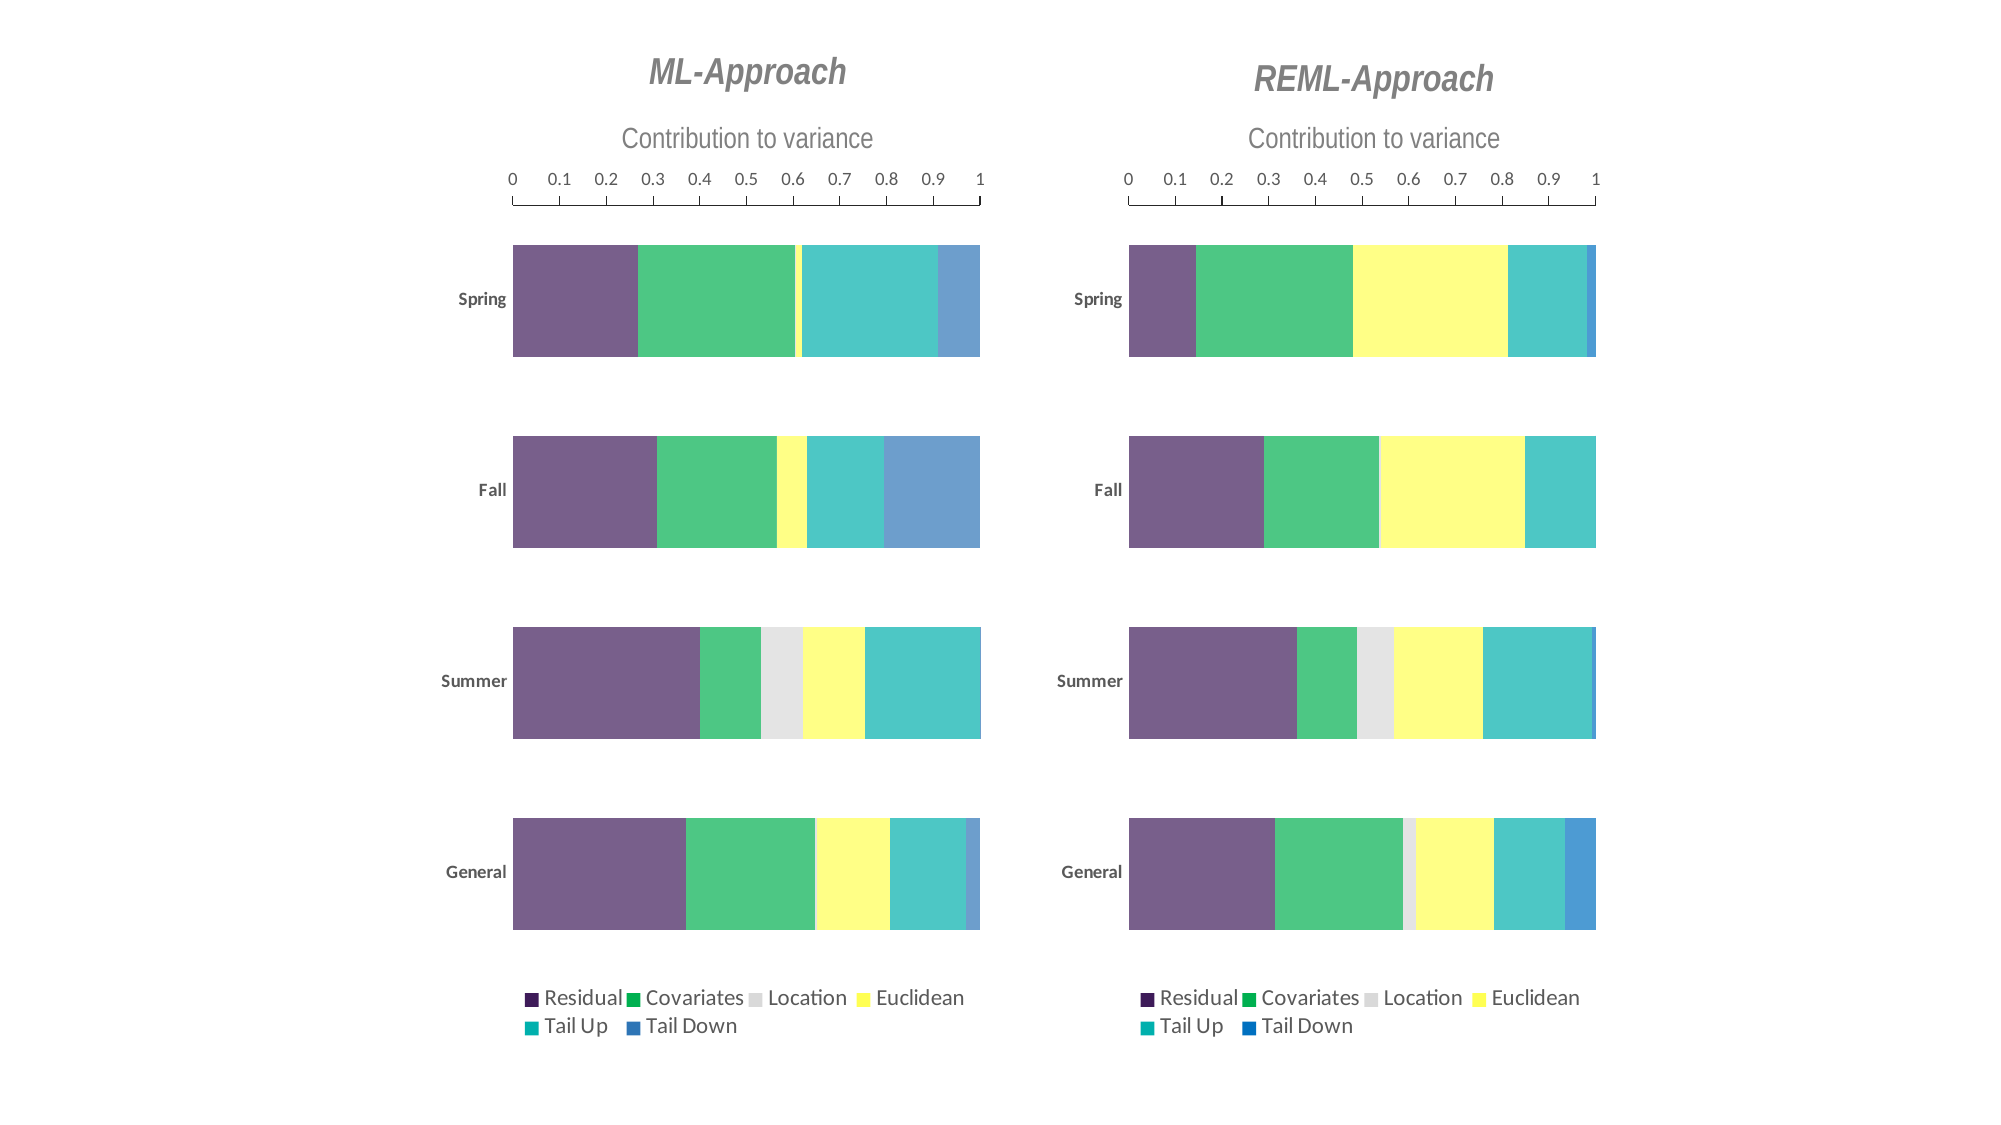

ML-Approach
REML-Approach
Contribution to variance
Contribution to variance

### Chart

| Category | Residual | Covariates | Location  | Euclidean | Tail Up | Tail Down |
|---|---|---|---|---|---|---|
| Spring | 0.2683549946 | 0.3360238284 | 0.0009568056 | 0.0138843279 | 0.2917132176 | 0.0890668258 |
| Fall | 0.3074424 | 0.2572503 | 1.720003e-05 | 0.06596621 | 0.1639627 | 0.2053612 |
| Summer | 0.4005354486 | 0.1303285697 | 0.0904453445 | 0.1328320345 | 0.2456068316 | 0.0002517711 |
| General | 0.370456308 | 0.276214052 | 0.004261745 | 0.157409258 | 0.161898161 | 0.029760476 |

### Chart

| Category | Residual | Covariates | Location  | Euclidean | Tail Up | Tail Down |
|---|---|---|---|---|---|---|
| Spring | 0.1434886697 | 0.3375888623 | 0.0005162185 | 0.3314181171 | 0.1689289366 | 0.0180591958 |
| Fall | 0.2904998 | 0.2465275 | 0.004287519 | 0.30806 | 0.1505923 | 3.285694e-05 |
| Summer | 0.361318321 | 0.127461705 | 0.079452596 | 0.19007971 | 0.234466923 | 0.007220745 |
| General | 0.31240406 | 0.27523514 | 0.02709085 | 0.1674649 | 0.15219451 | 0.06561054 |